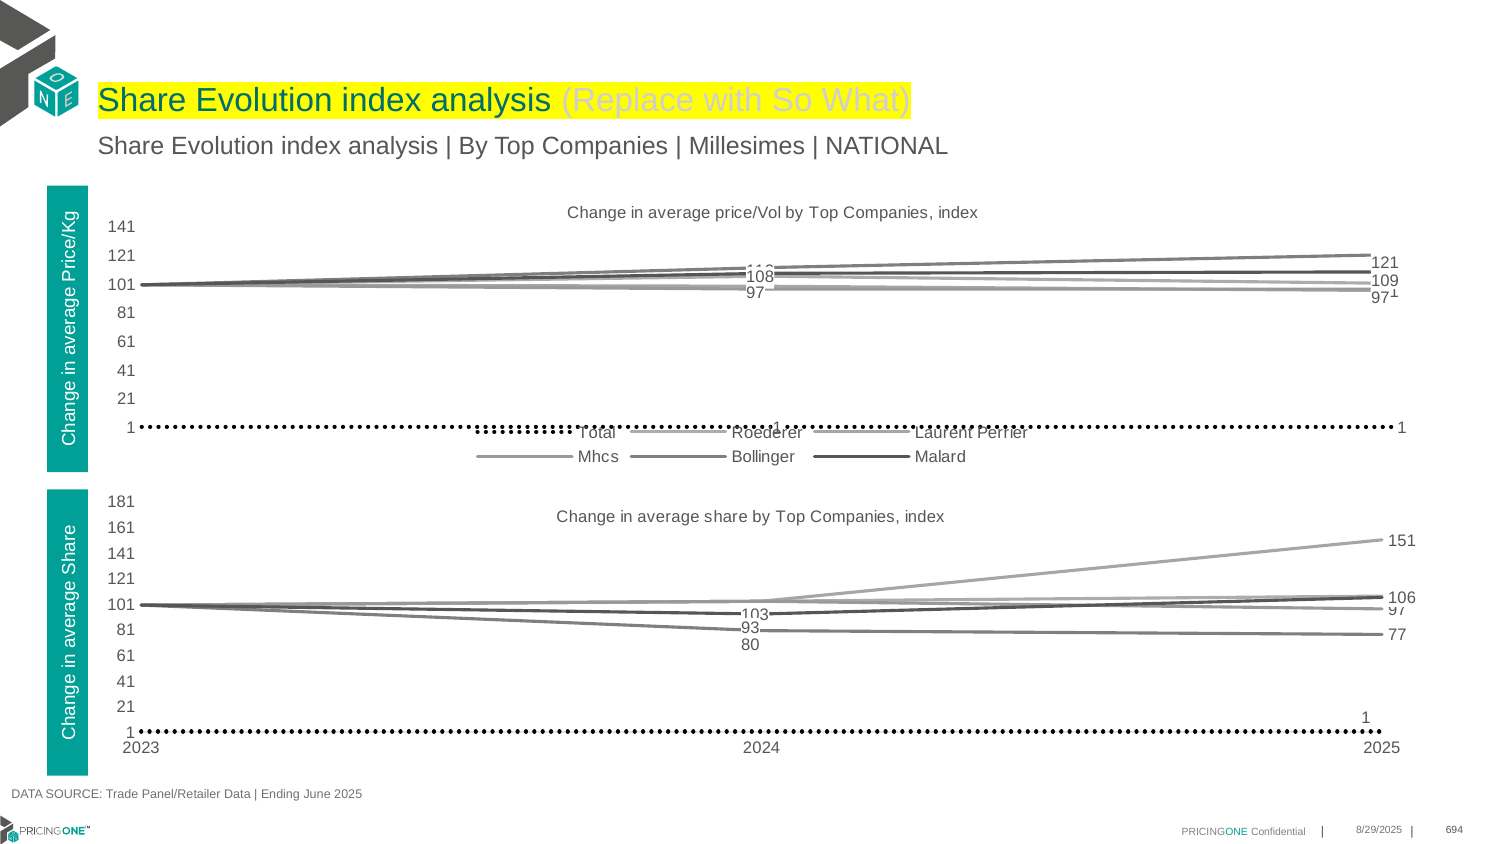

# Share Evolution index analysis (Replace with So What)
Share Evolution index analysis | By Top Companies | Millesimes | NATIONAL

### Chart: Change in average price/Vol by Top Companies, index

| Category | Total | Roederer | Laurent Perrier | Mhcs | Bollinger | Malard |
|---|---|---|---|---|---|---|
| 2023 | 1.0 | 100.0 | 100.0 | 100.0 | 100.0 | 100.0 |
| 2024 | 1.0338080842454642 | 106.0 | 99.0 | 97.0 | 112.0 | 108.0 |
| 2025 | 0.9770856253146618 | 101.0 | 96.0 | 97.0 | 121.0 | 109.0 |
Change in average Price/Kg

### Chart: Change in average share by Top Companies, index

| Category | Total | Roederer | Laurent Perrier | Mhcs | Bollinger | Malard |
|---|---|---|---|---|---|---|
| 2023 | 1.0 | 100.0 | 100.0 | 100.0 | 100.0 | 100.0 |
| 2024 | 1.0 | 103.0 | 103.0 | 103.0 | 80.0 | 93.0 |
| 2025 | 1.0 | 107.0 | 151.0 | 97.0 | 77.0 | 106.0 |
Change in average Share
DATA SOURCE: Trade Panel/Retailer Data | Ending June 2025

8/29/2025
694